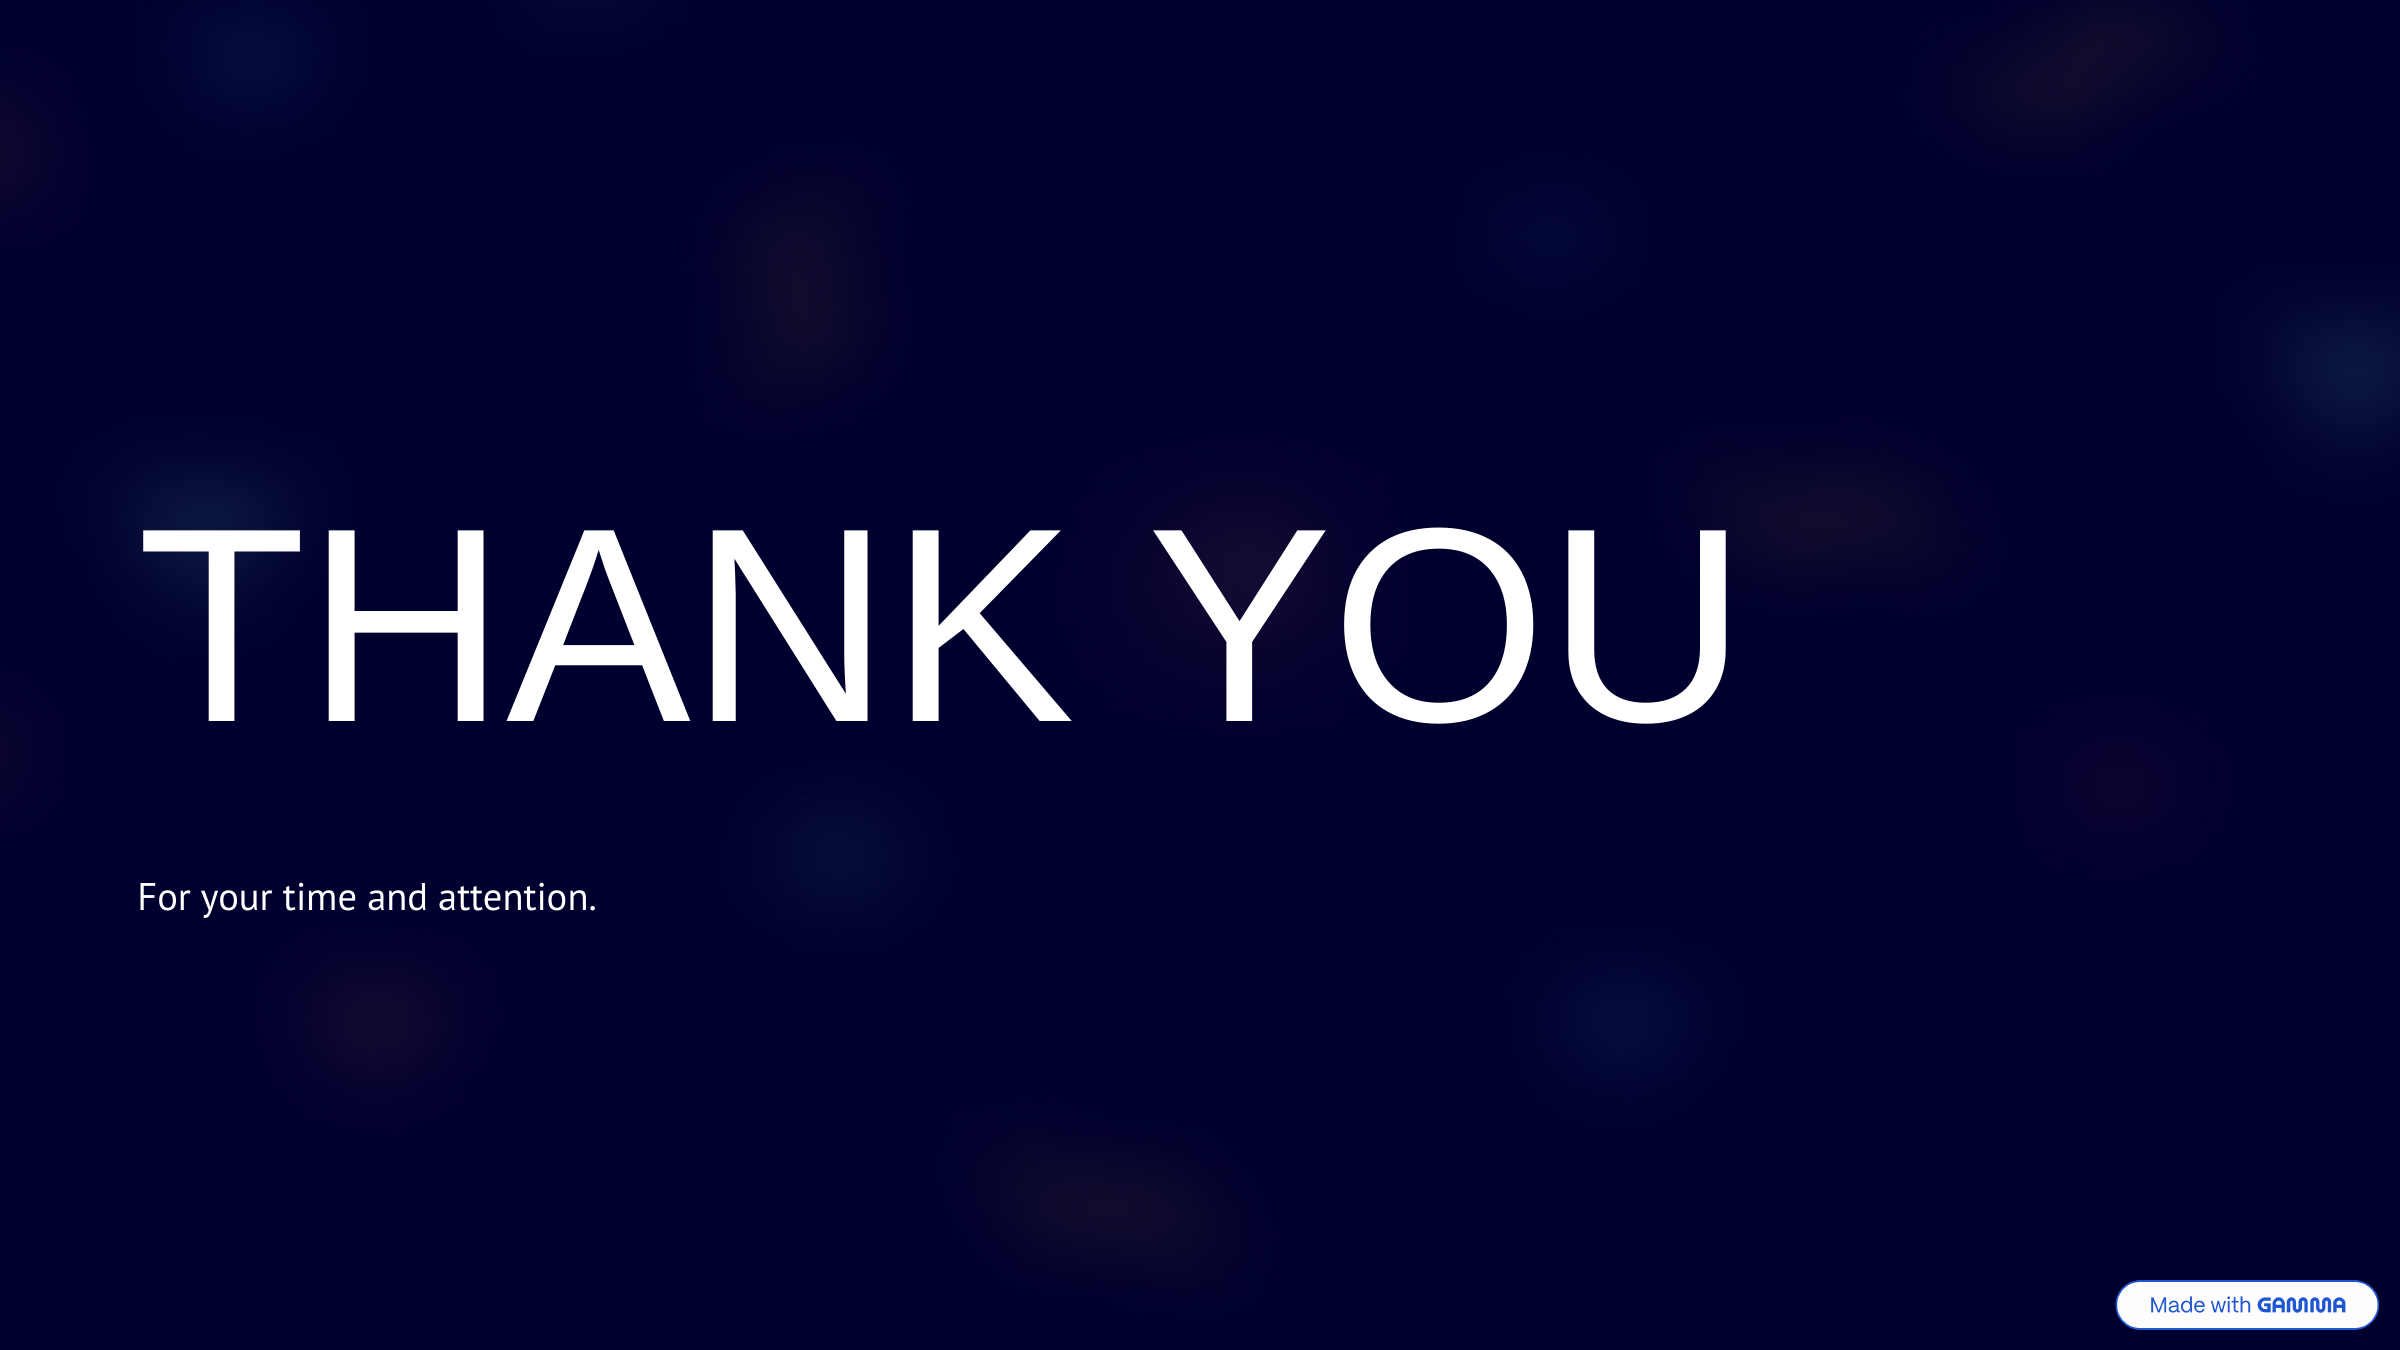

THANK YOU
For your time and attention.